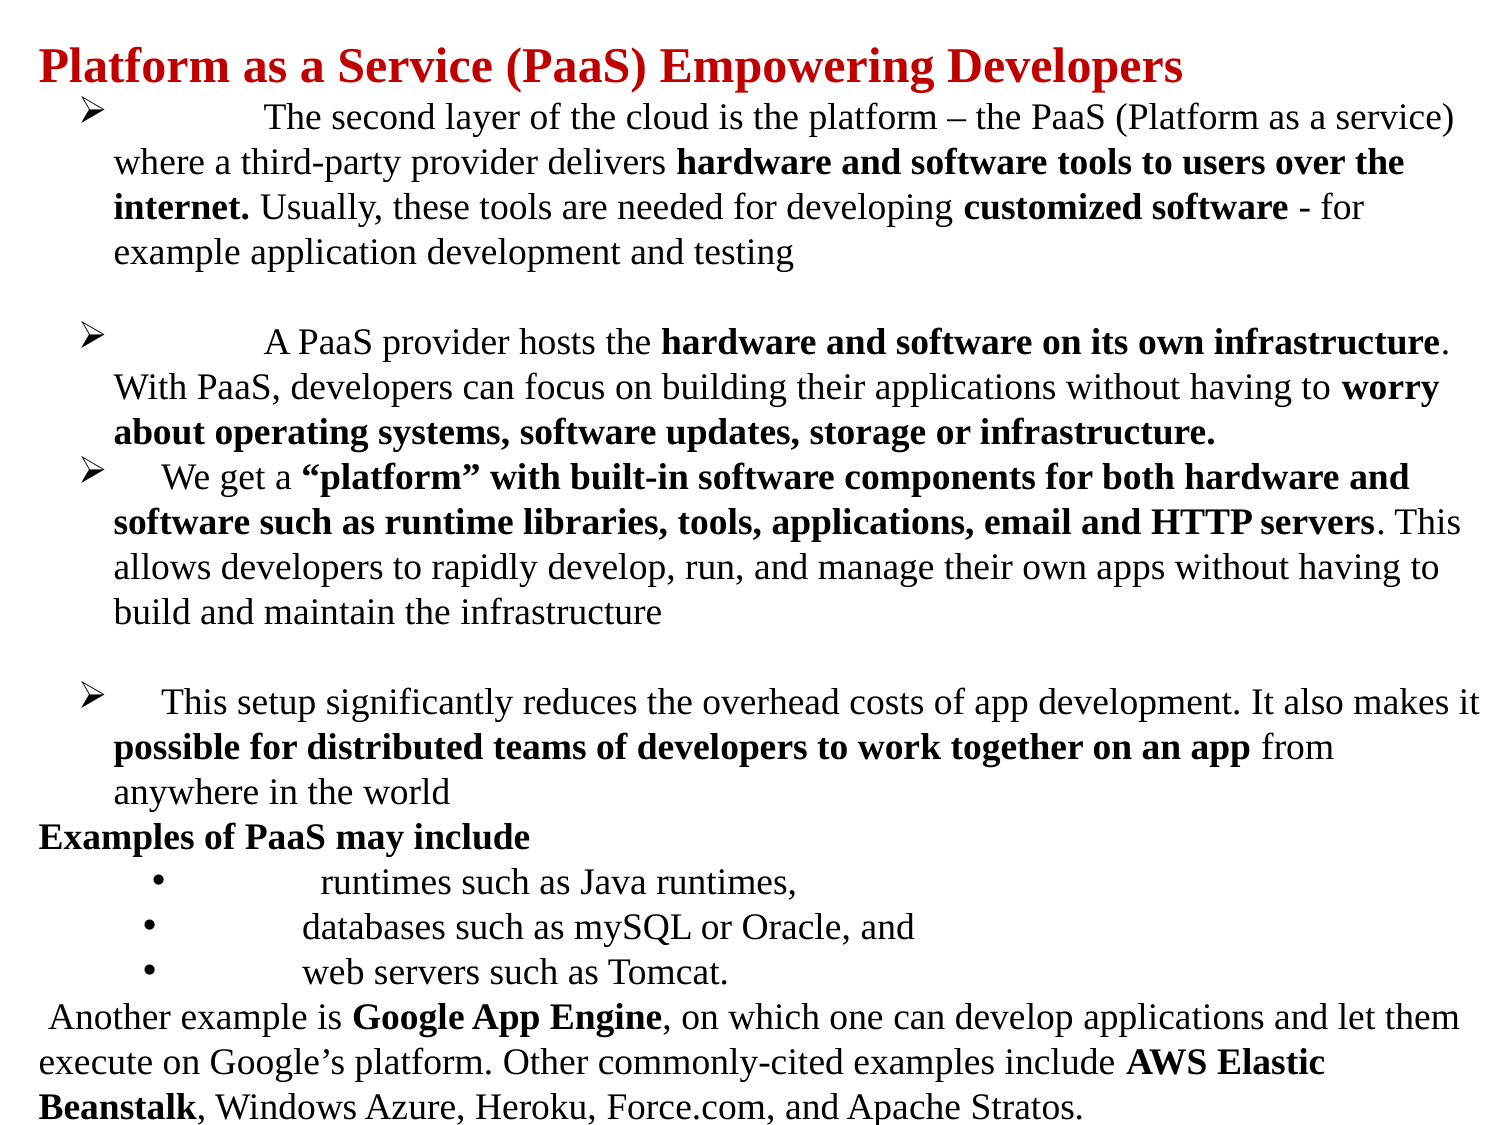

Platform as a Service (PaaS) Empowering Developers
	The second layer of the cloud is the platform – the PaaS (Platform as a service) where a third-party provider delivers hardware and software tools to users over the internet. Usually, these tools are needed for developing customized software - for example application development and testing

	A PaaS provider hosts the hardware and software on its own infrastructure. With PaaS, developers can focus on building their applications without having to worry about operating systems, software updates, storage or infrastructure.
     We get a “platform” with built-in software components for both hardware and software such as runtime libraries, tools, applications, email and HTTP servers. This allows developers to rapidly develop, run, and manage their own apps without having to build and maintain the infrastructure

     This setup significantly reduces the overhead costs of app development. It also makes it possible for distributed teams of developers to work together on an app from anywhere in the world
Examples of PaaS may include
	 runtimes such as Java runtimes,
	databases such as mySQL or Oracle, and
	web servers such as Tomcat.
 Another example is Google App Engine, on which one can develop applications and let them execute on Google’s platform. Other commonly-cited examples include AWS Elastic Beanstalk, Windows Azure, Heroku, Force.com, and Apache Stratos.